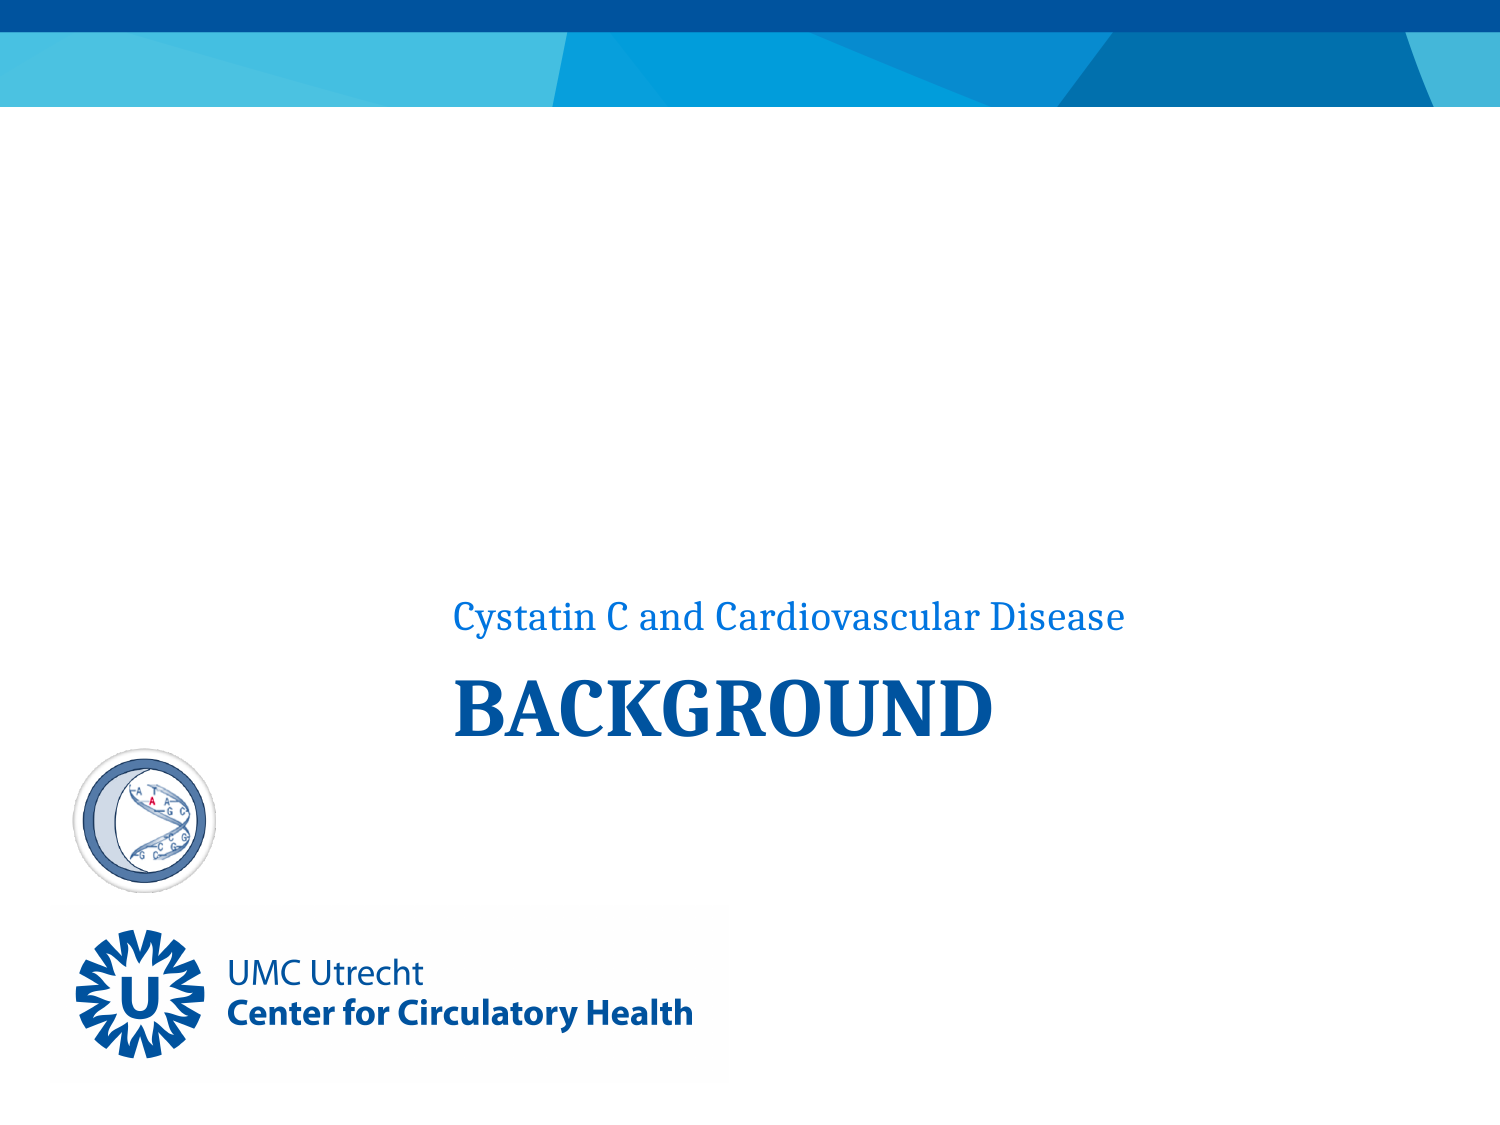

Cystatin C and Cardiovascular Disease
# Background